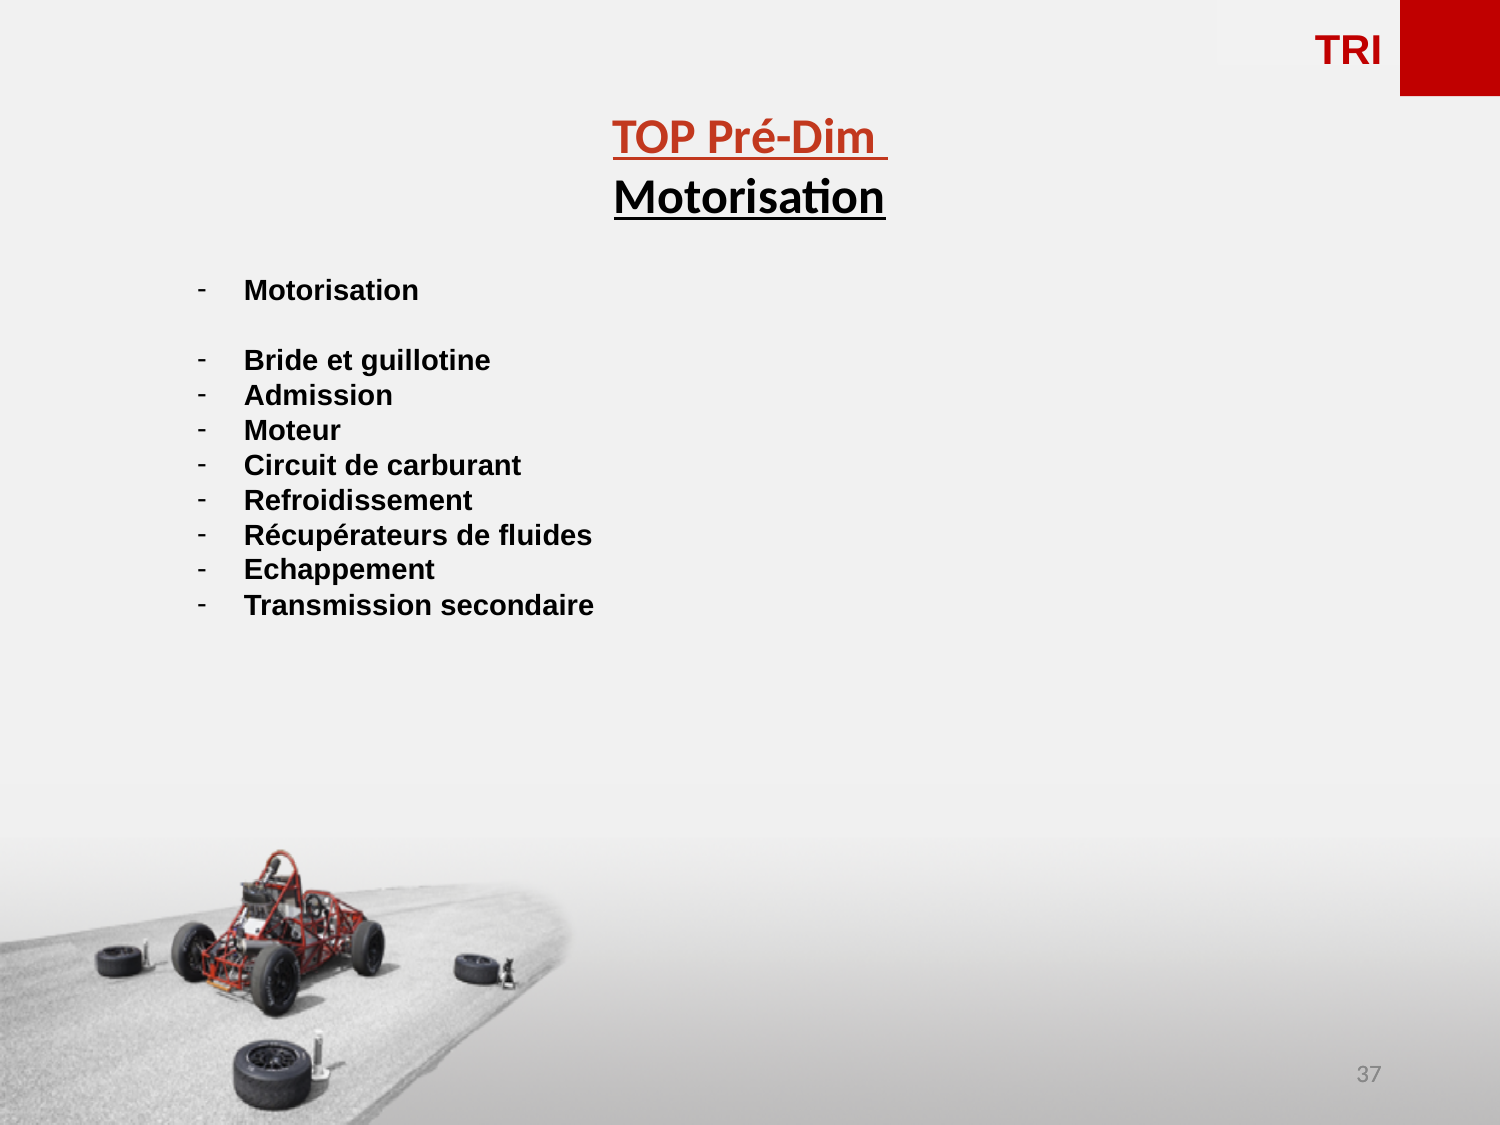

<<<<<<
TRI
TOP Pré-Dim
Motorisation

Motorisation

Bride et guillotine
Admission
Moteur
Circuit de carburant
Refroidissement
Récupérateurs de fluides
Echappement
Transmission secondaire

37
37